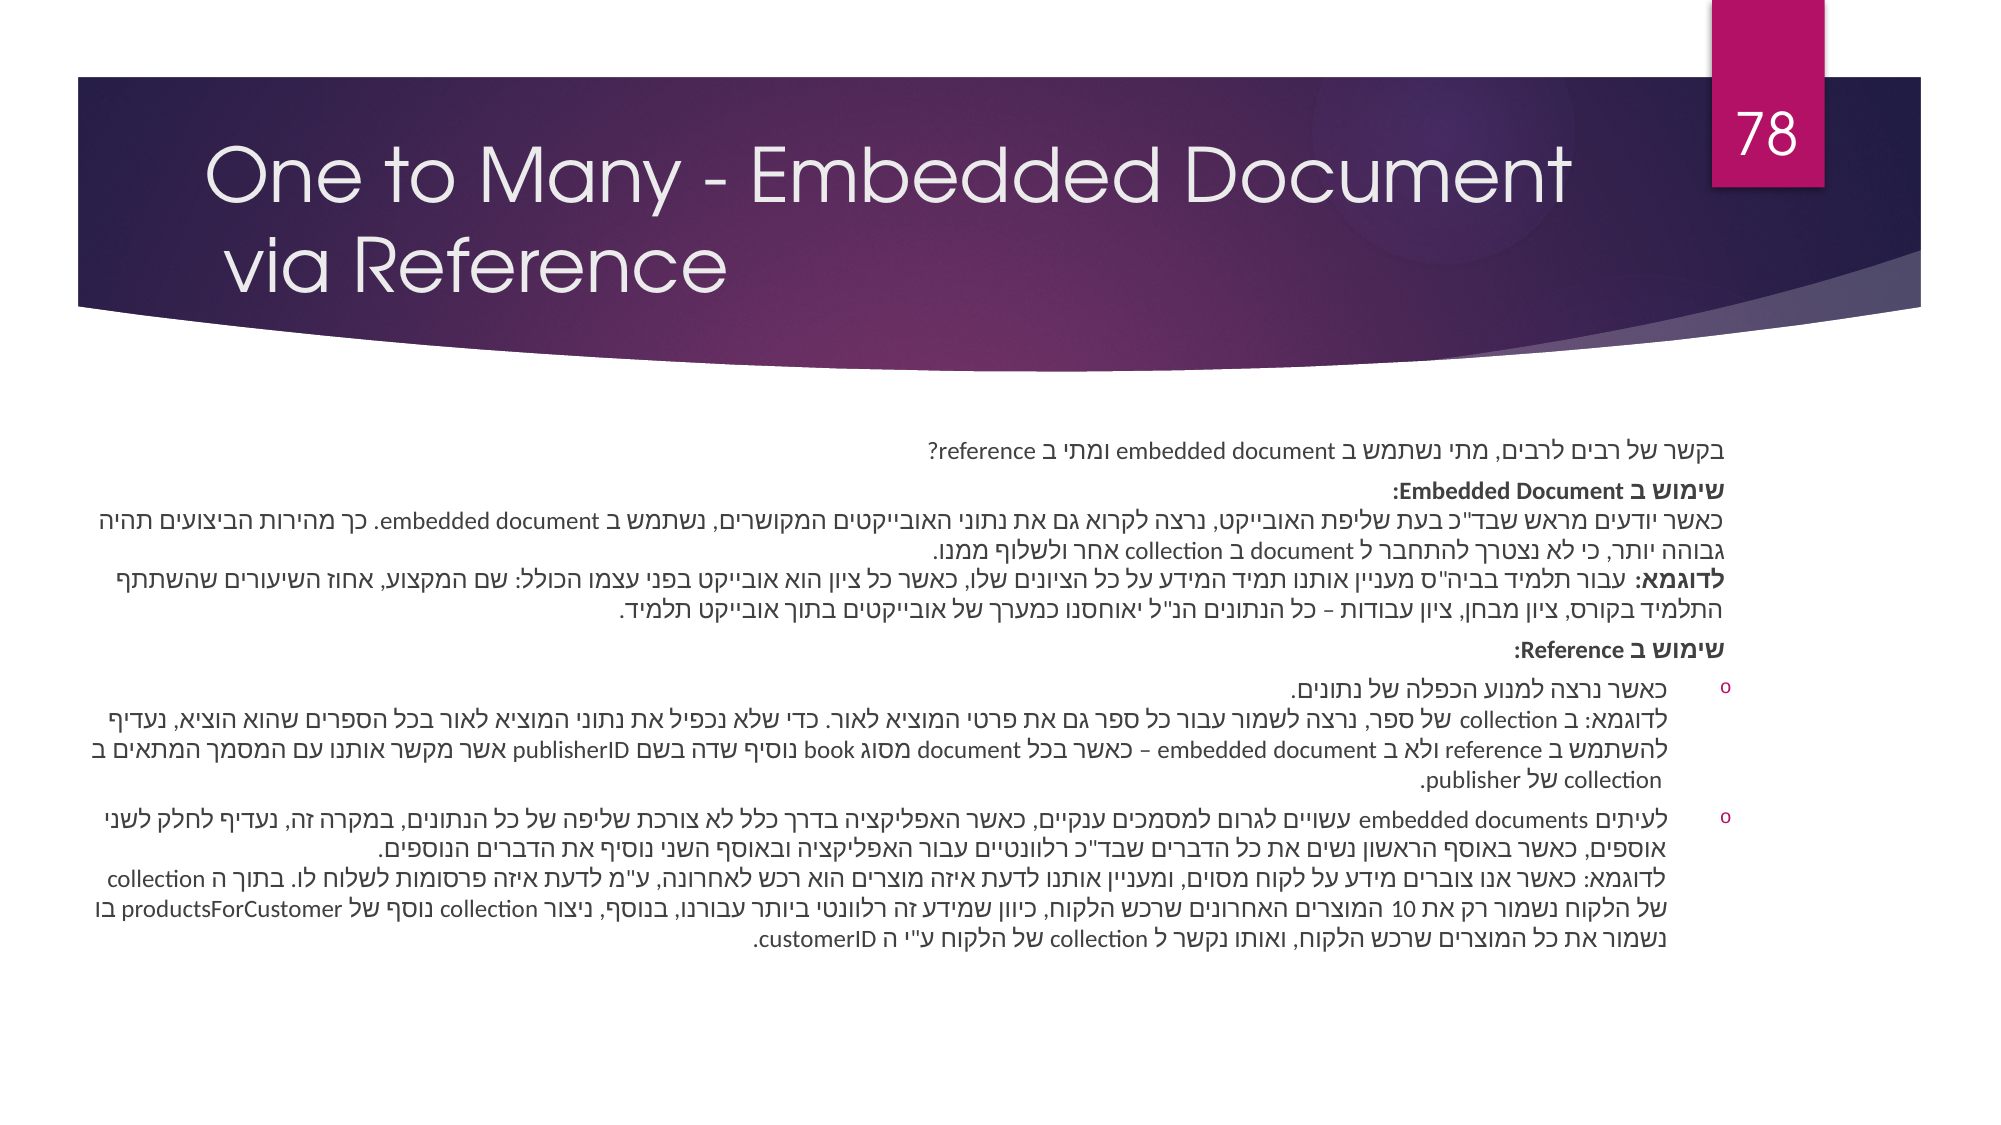

78
# One to Many - Embedded Document via Reference
בקשר של רבים לרבים, מתי נשתמש ב embedded document ומתי ב reference?
שימוש ב Embedded Document:
כאשר יודעים מראש שבד"כ בעת שליפת האובייקט, נרצה לקרוא גם את נתוני האובייקטים המקושרים, נשתמש ב embedded document. כך מהירות הביצועים תהיה גבוהה יותר, כי לא נצטרך להתחבר ל document ב collection אחר ולשלוף ממנו.
לדוגמא: עבור תלמיד בביה"ס מעניין אותנו תמיד המידע על כל הציונים שלו, כאשר כל ציון הוא אובייקט בפני עצמו הכולל: שם המקצוע, אחוז השיעורים שהשתתף התלמיד בקורס, ציון מבחן, ציון עבודות – כל הנתונים הנ"ל יאוחסנו כמערך של אובייקטים בתוך אובייקט תלמיד.
שימוש ב Reference:
כאשר נרצה למנוע הכפלה של נתונים.
לדוגמא: ב collection של ספר, נרצה לשמור עבור כל ספר גם את פרטי המוציא לאור. כדי שלא נכפיל את נתוני המוציא לאור בכל הספרים שהוא הוציא, נעדיף להשתמש ב reference ולא ב embedded document – כאשר בכל document מסוג book נוסיף שדה בשם publisherID אשר מקשר אותנו עם המסמך המתאים ב  collection של publisher.
לעיתים embedded documents עשויים לגרום למסמכים ענקיים, כאשר האפליקציה בדרך כלל לא צורכת שליפה של כל הנתונים, במקרה זה, נעדיף לחלק לשני אוספים, כאשר באוסף הראשון נשים את כל הדברים שבד"כ רלוונטיים עבור האפליקציה ובאוסף השני נוסיף את הדברים הנוספים.
לדוגמא: כאשר אנו צוברים מידע על לקוח מסוים, ומעניין אותנו לדעת איזה מוצרים הוא רכש לאחרונה, ע"מ לדעת איזה פרסומות לשלוח לו. בתוך ה collection של הלקוח נשמור רק את 10 המוצרים האחרונים שרכש הלקוח, כיוון שמידע זה רלוונטי ביותר עבורנו, בנוסף, ניצור collection נוסף של productsForCustomer בו נשמור את כל המוצרים שרכש הלקוח, ואותו נקשר ל collection של הלקוח ע"י ה customerID.